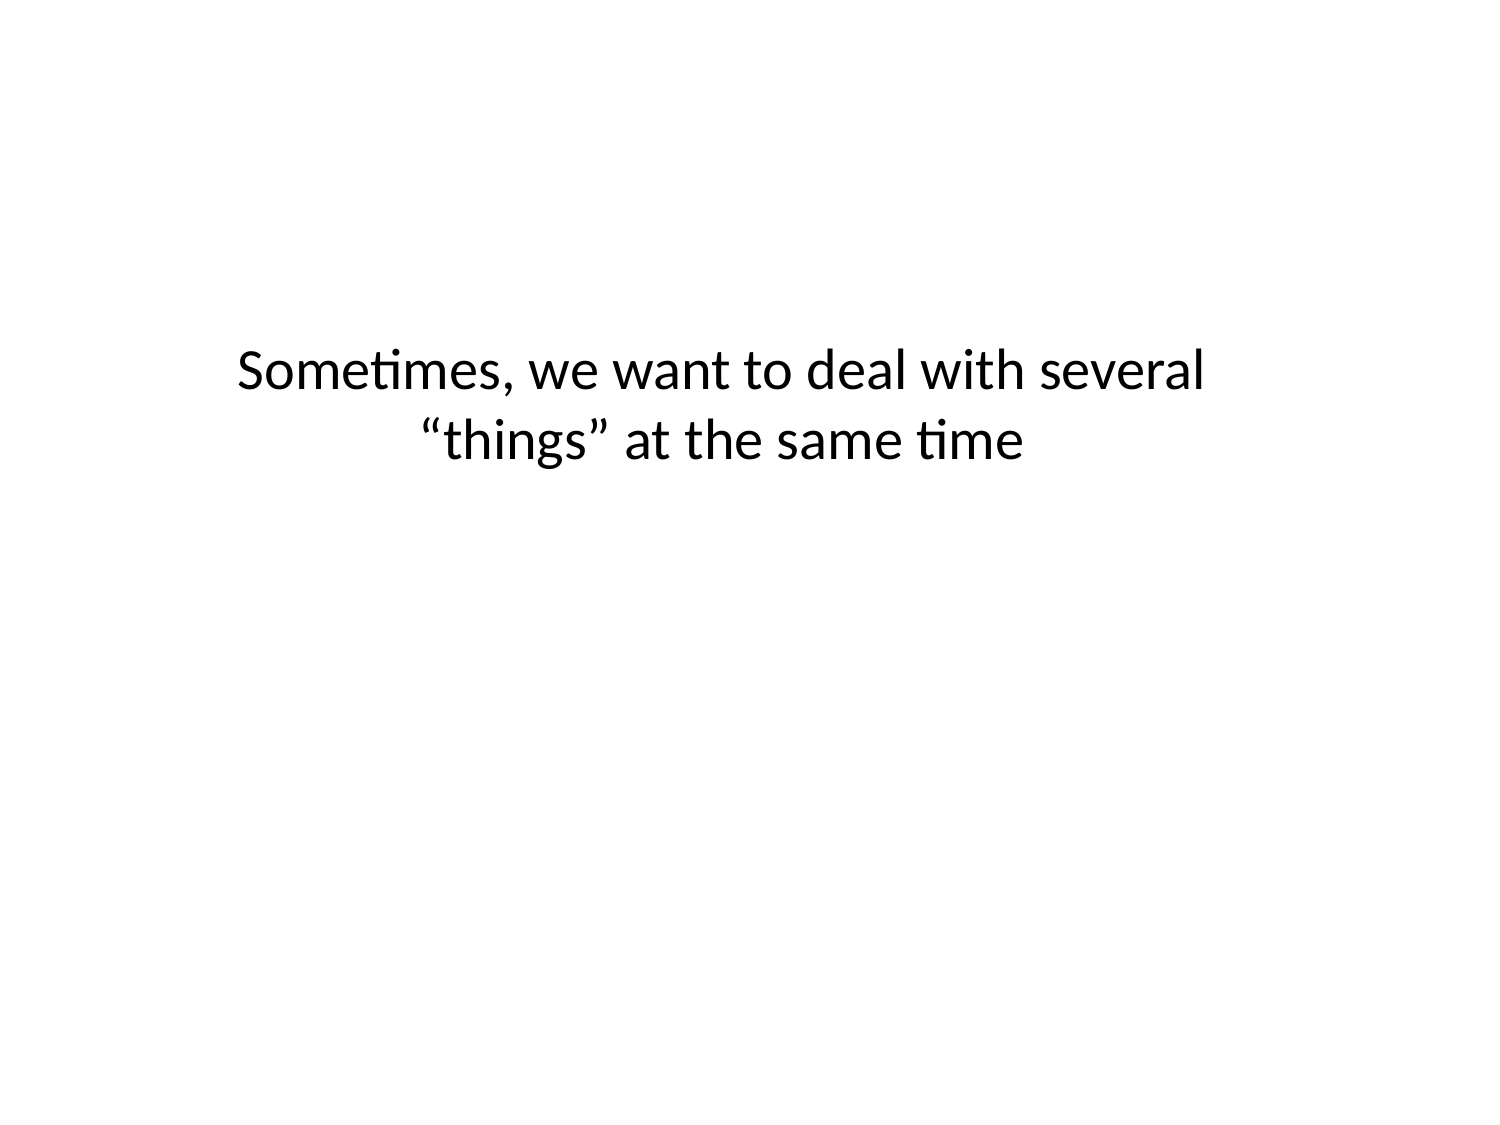

Sometimes, we want to deal with several “things” at the same time